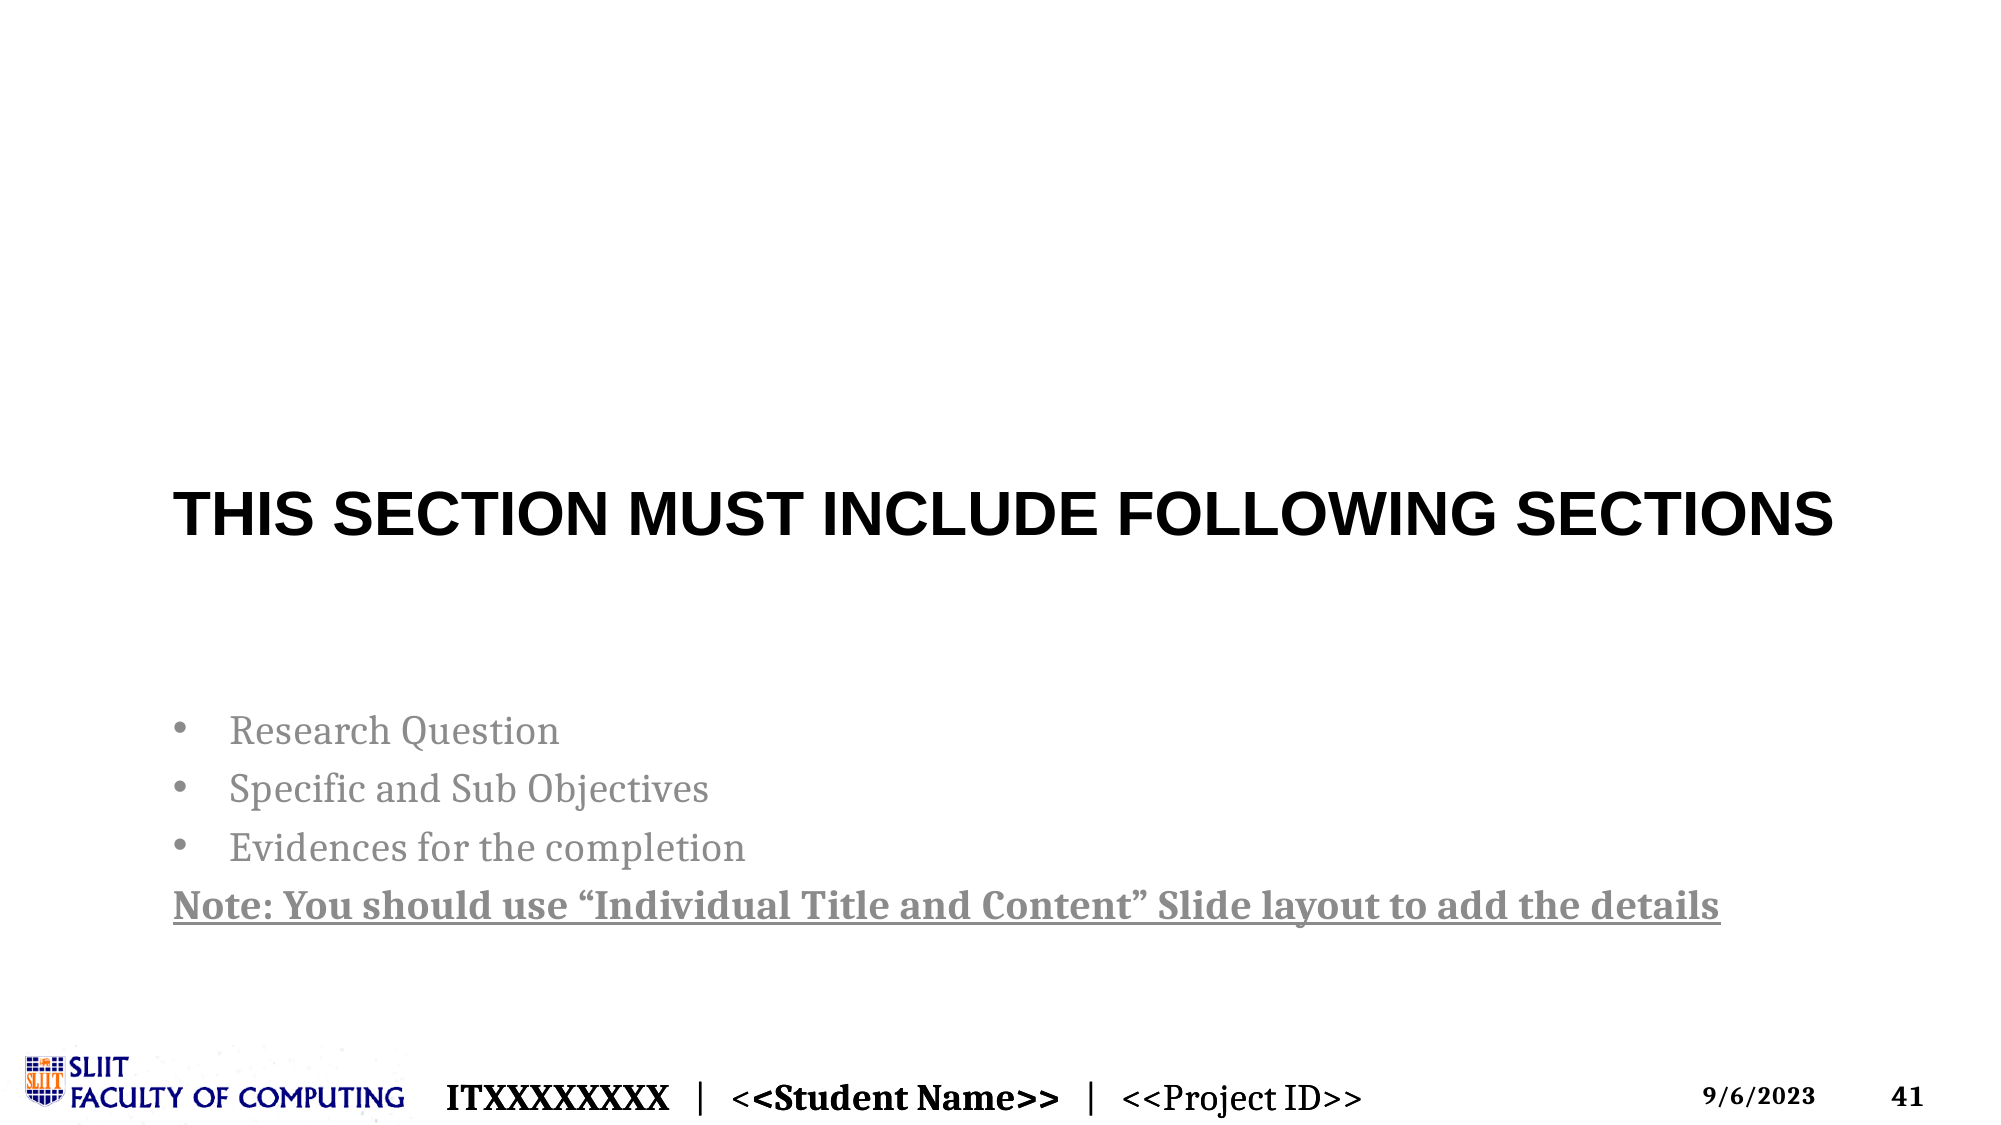

# This section MUST include following sections
Research Question
Specific and Sub Objectives
Evidences for the completion
Note: You should use “Individual Title and Content” Slide layout to add the details

ITXXXXXXXX   |   <<Student Name>>   |   <<Project ID>>